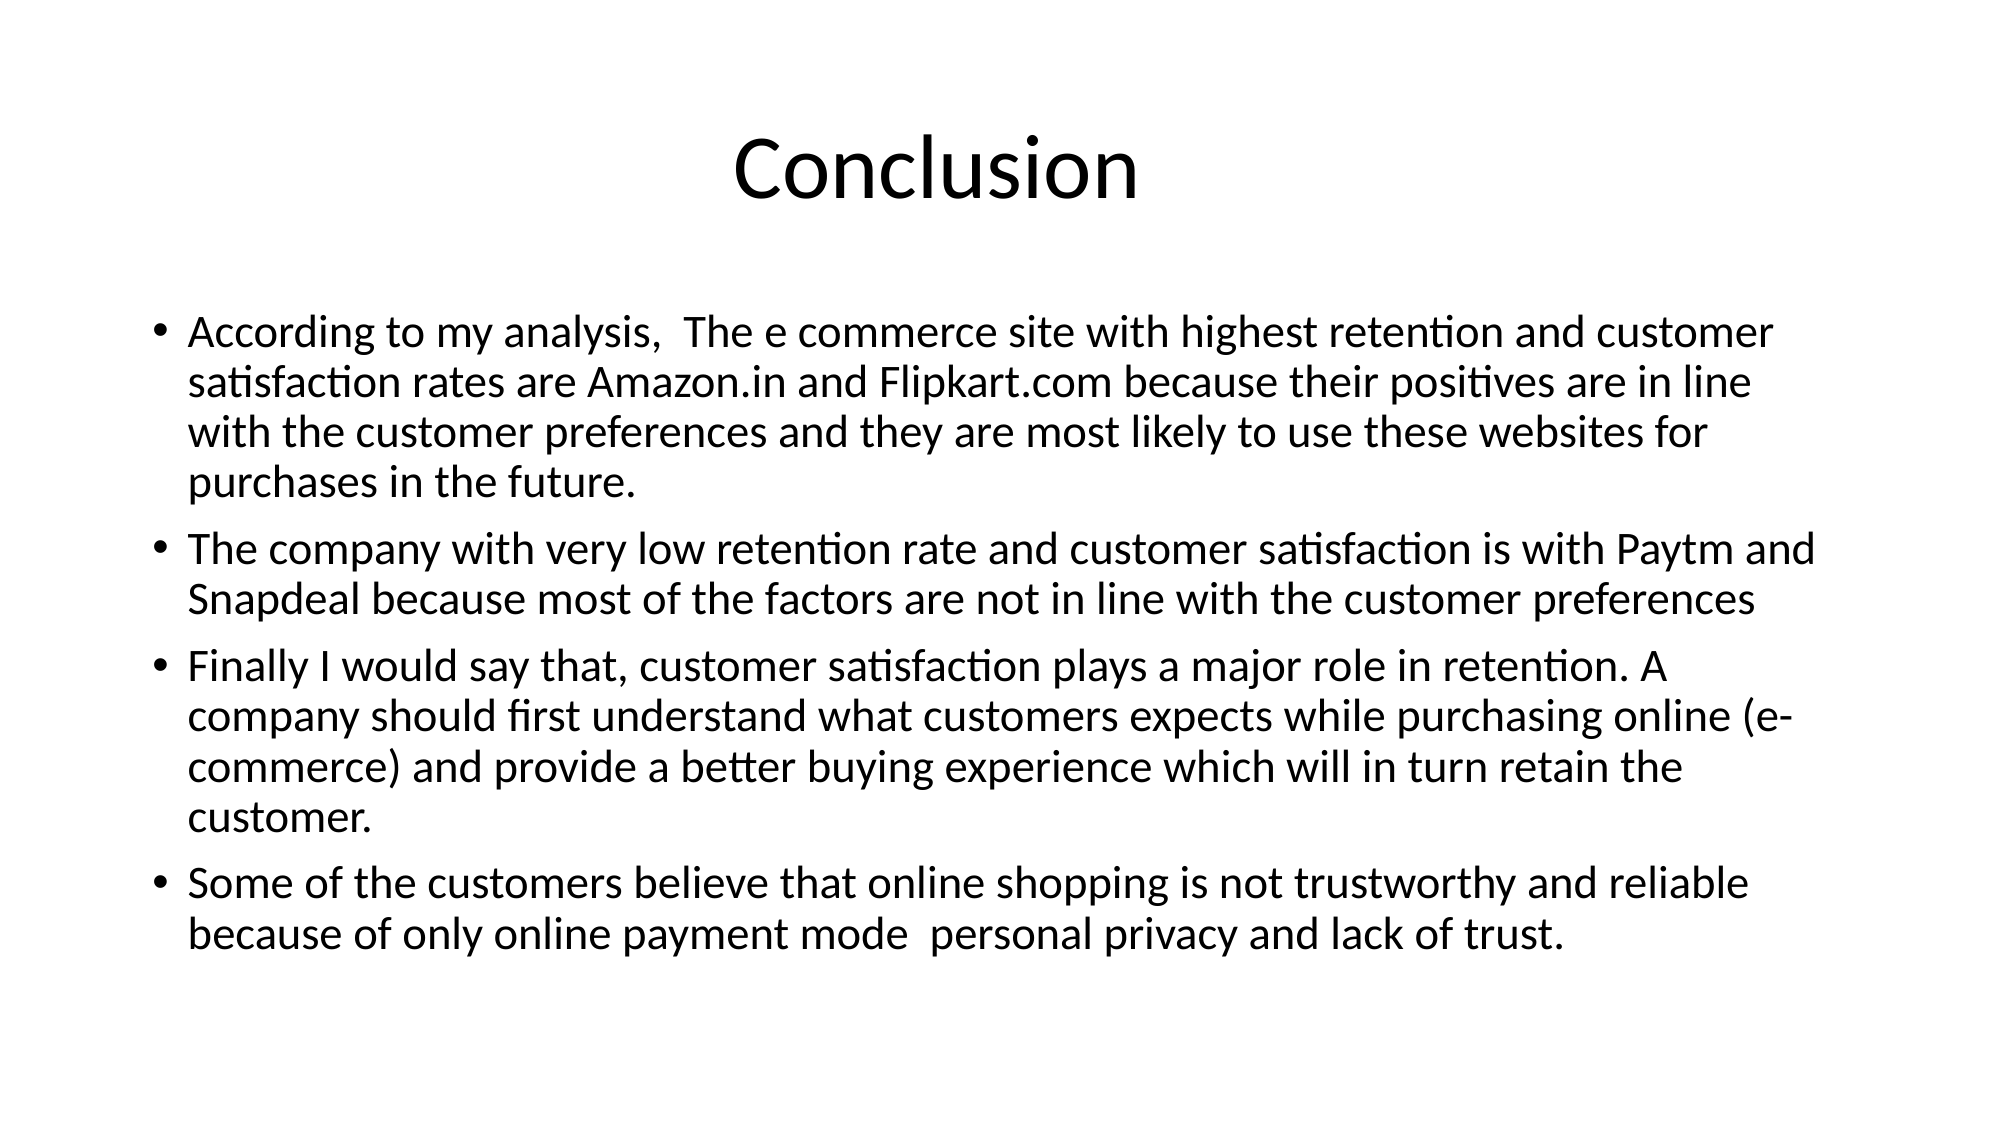

# Conclusion
According to my analysis,  The e commerce site with highest retention and customer satisfaction rates are Amazon.in and Flipkart.com because their positives are in line with the customer preferences and they are most likely to use these websites for purchases in the future.
The company with very low retention rate and customer satisfaction is with Paytm and Snapdeal because most of the factors are not in line with the customer preferences
Finally I would say that, customer satisfaction plays a major role in retention. A company should first understand what customers expects while purchasing online (e-commerce) and provide a better buying experience which will in turn retain the customer.
Some of the customers believe that online shopping is not trustworthy and reliable because of only online payment mode  personal privacy and lack of trust.